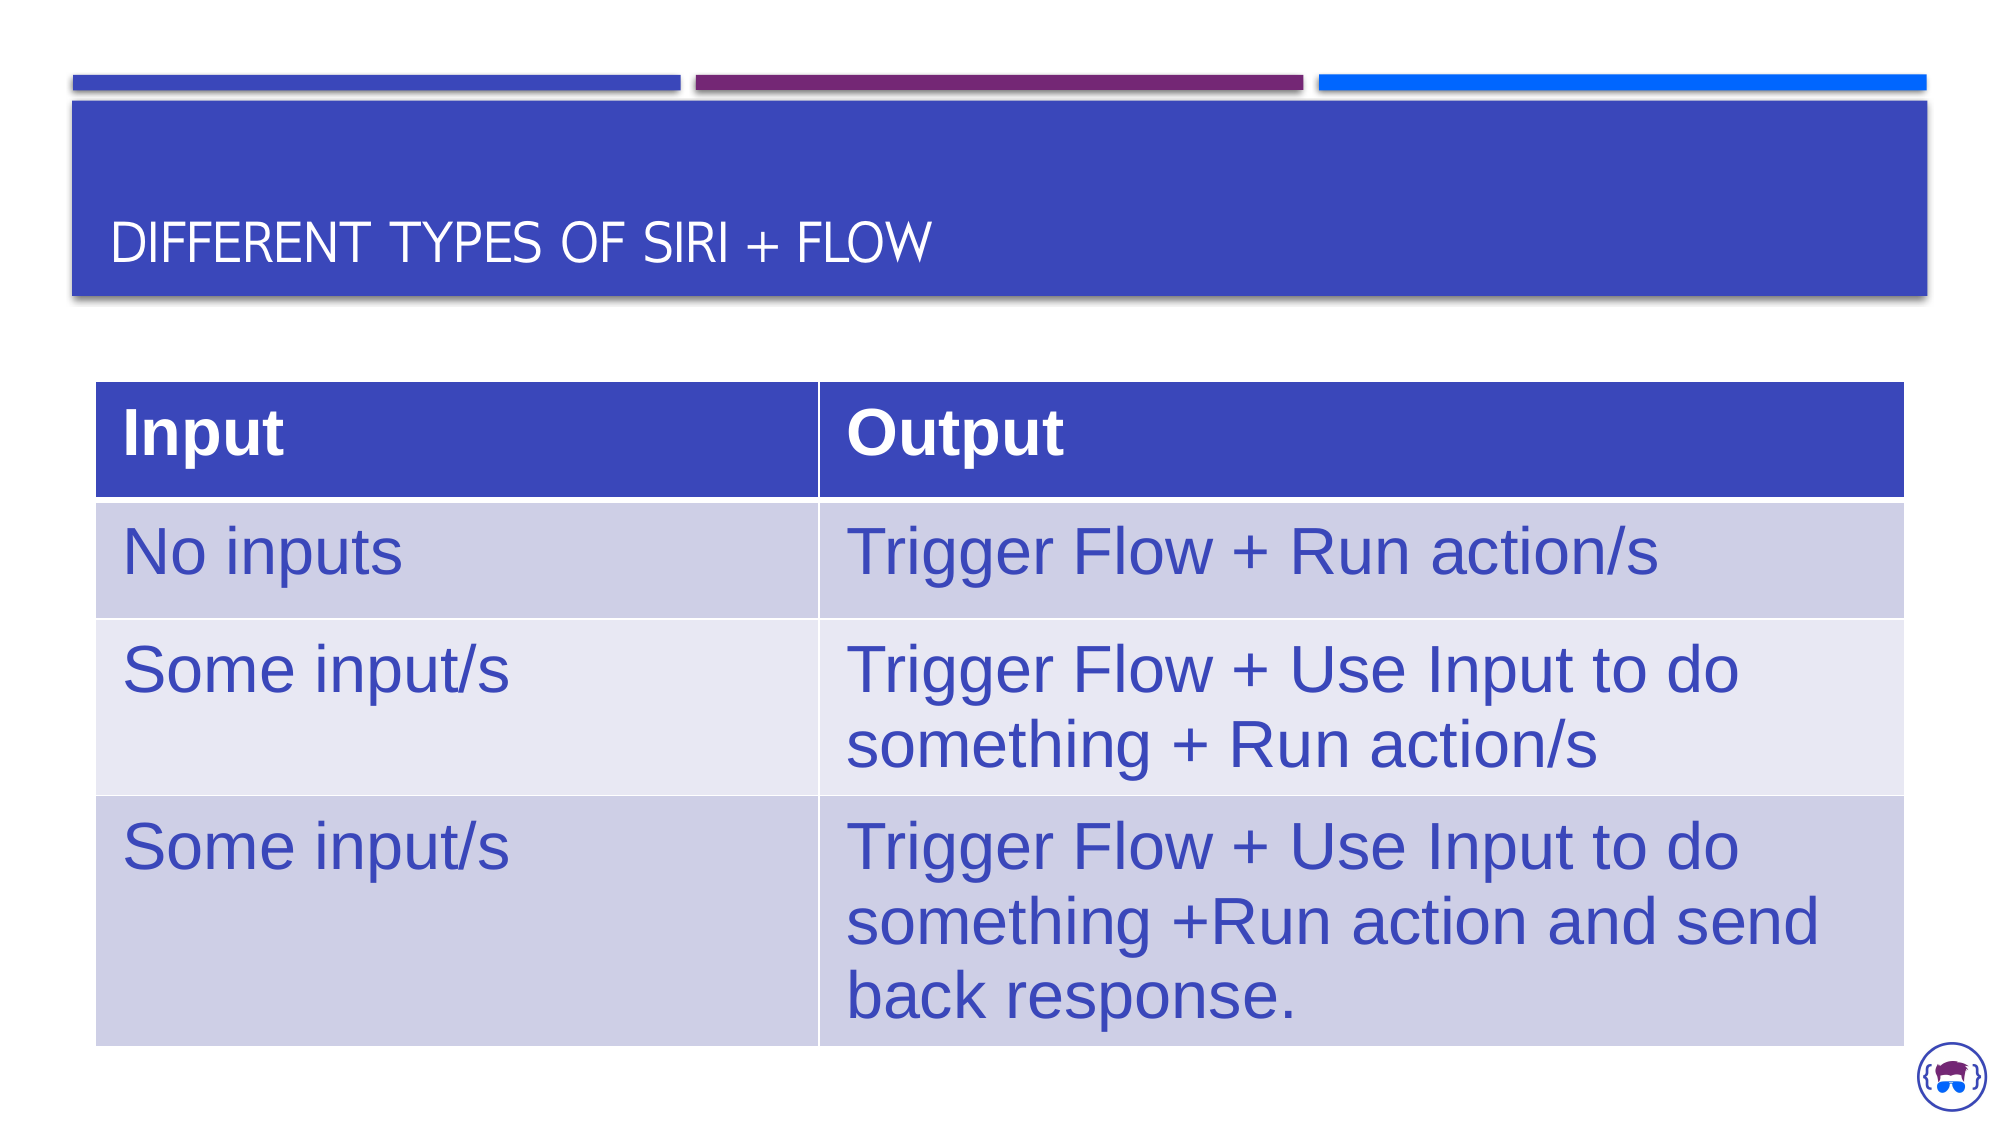

# Different types of SIRI + Flow
| Input | Output |
| --- | --- |
| No inputs | Trigger Flow + Run action/s |
| Some input/s | Trigger Flow + Use Input to do something + Run action/s |
| Some input/s | Trigger Flow + Use Input to do something +Run action and send back response. |